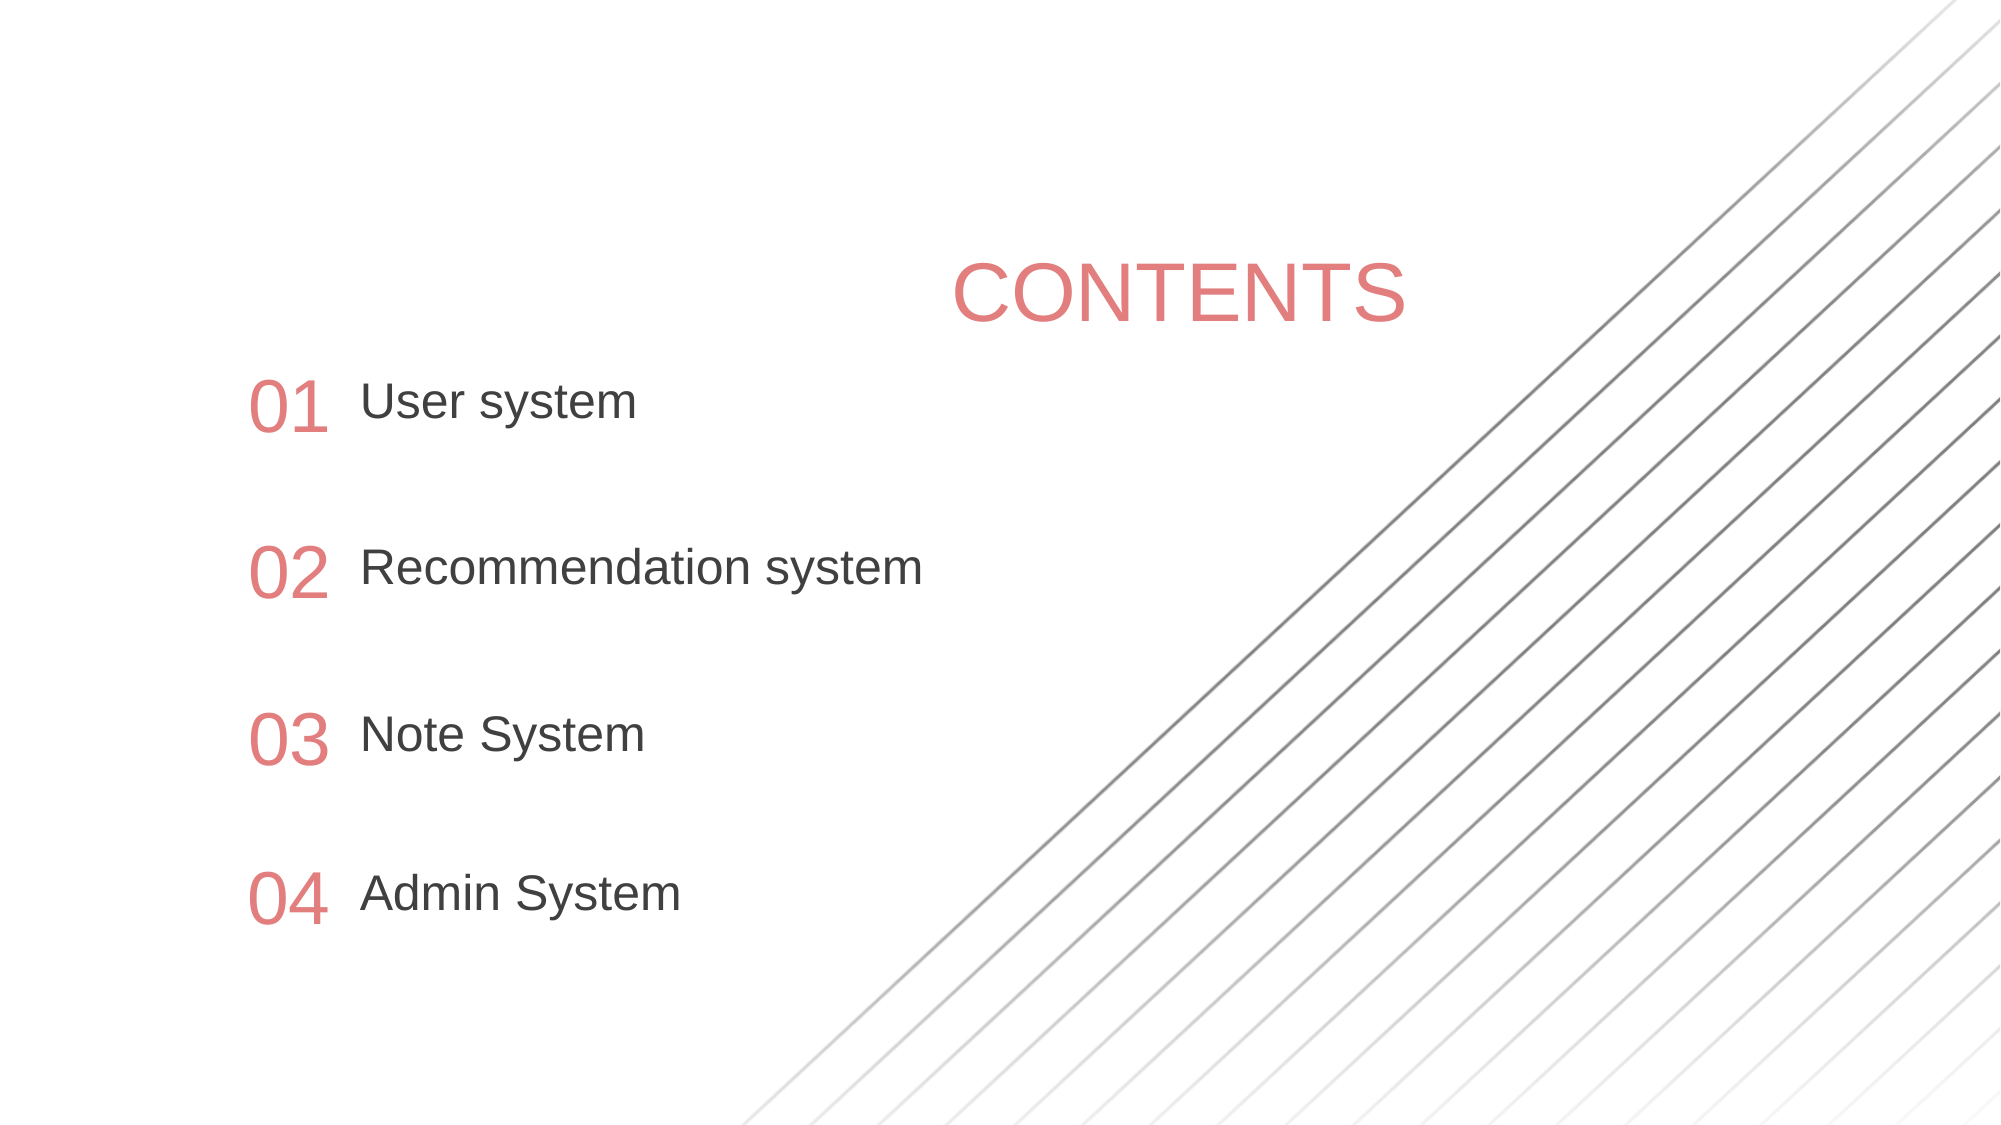

CONTENTS
01
User system
02
Recommendation system
03
Note System
04
Admin System